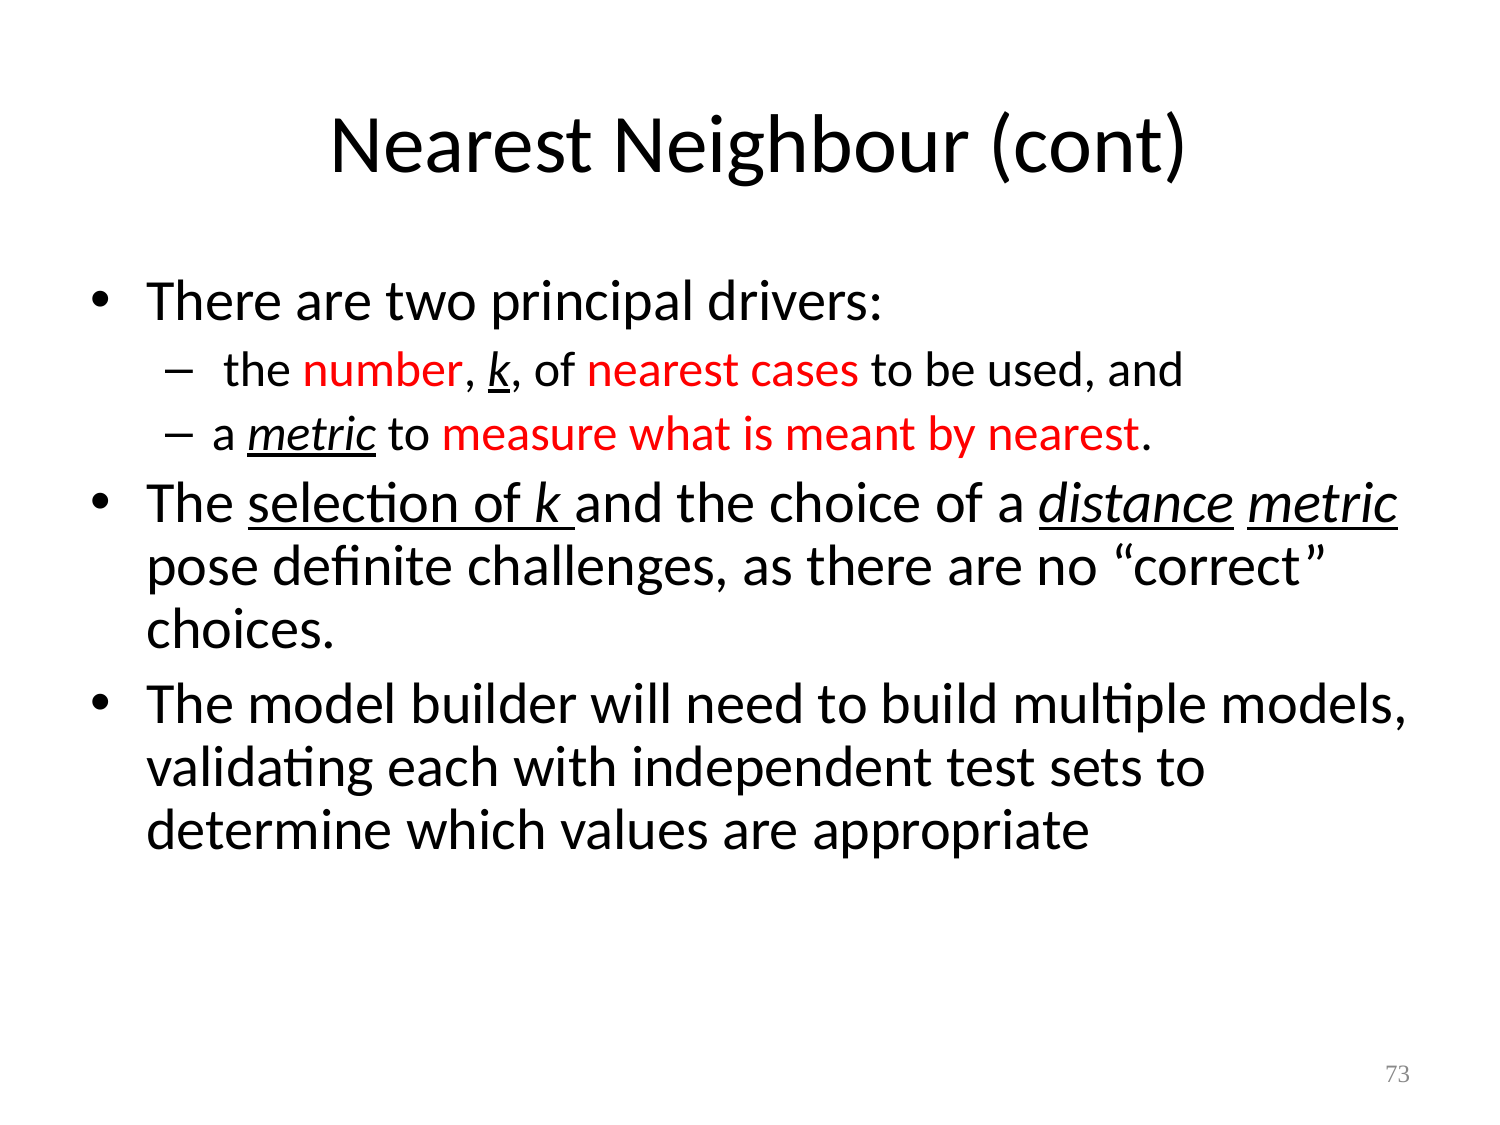

# Nearest Neighbour (cont)
There are two principal drivers:
 the number, k, of nearest cases to be used, and
a metric to measure what is meant by nearest.
The selection of k and the choice of a distance metric pose definite challenges, as there are no “correct” choices.
The model builder will need to build multiple models, validating each with independent test sets to determine which values are appropriate

73